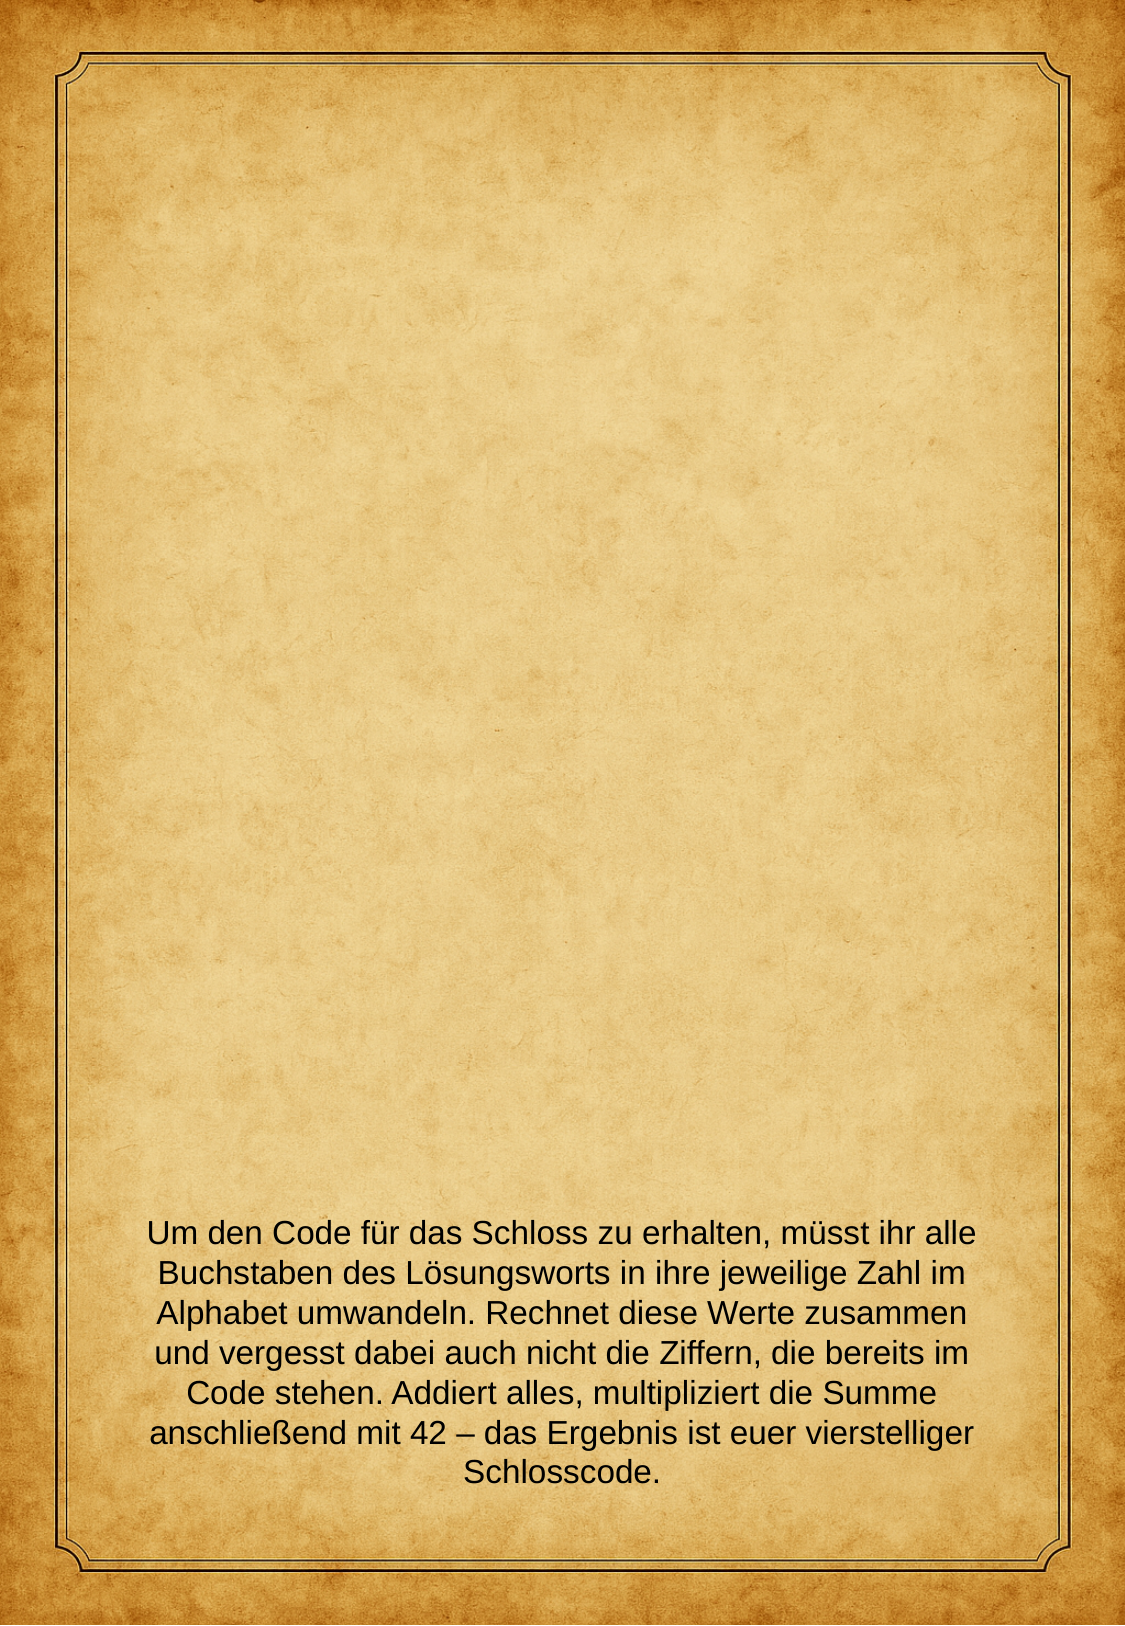

Um den Code für das Schloss zu erhalten, müsst ihr alle Buchstaben des Lösungsworts in ihre jeweilige Zahl im Alphabet umwandeln. Rechnet diese Werte zusammen und vergesst dabei auch nicht die Ziffern, die bereits im Code stehen. Addiert alles, multipliziert die Summe anschließend mit 42 – das Ergebnis ist euer vierstelliger Schlosscode.